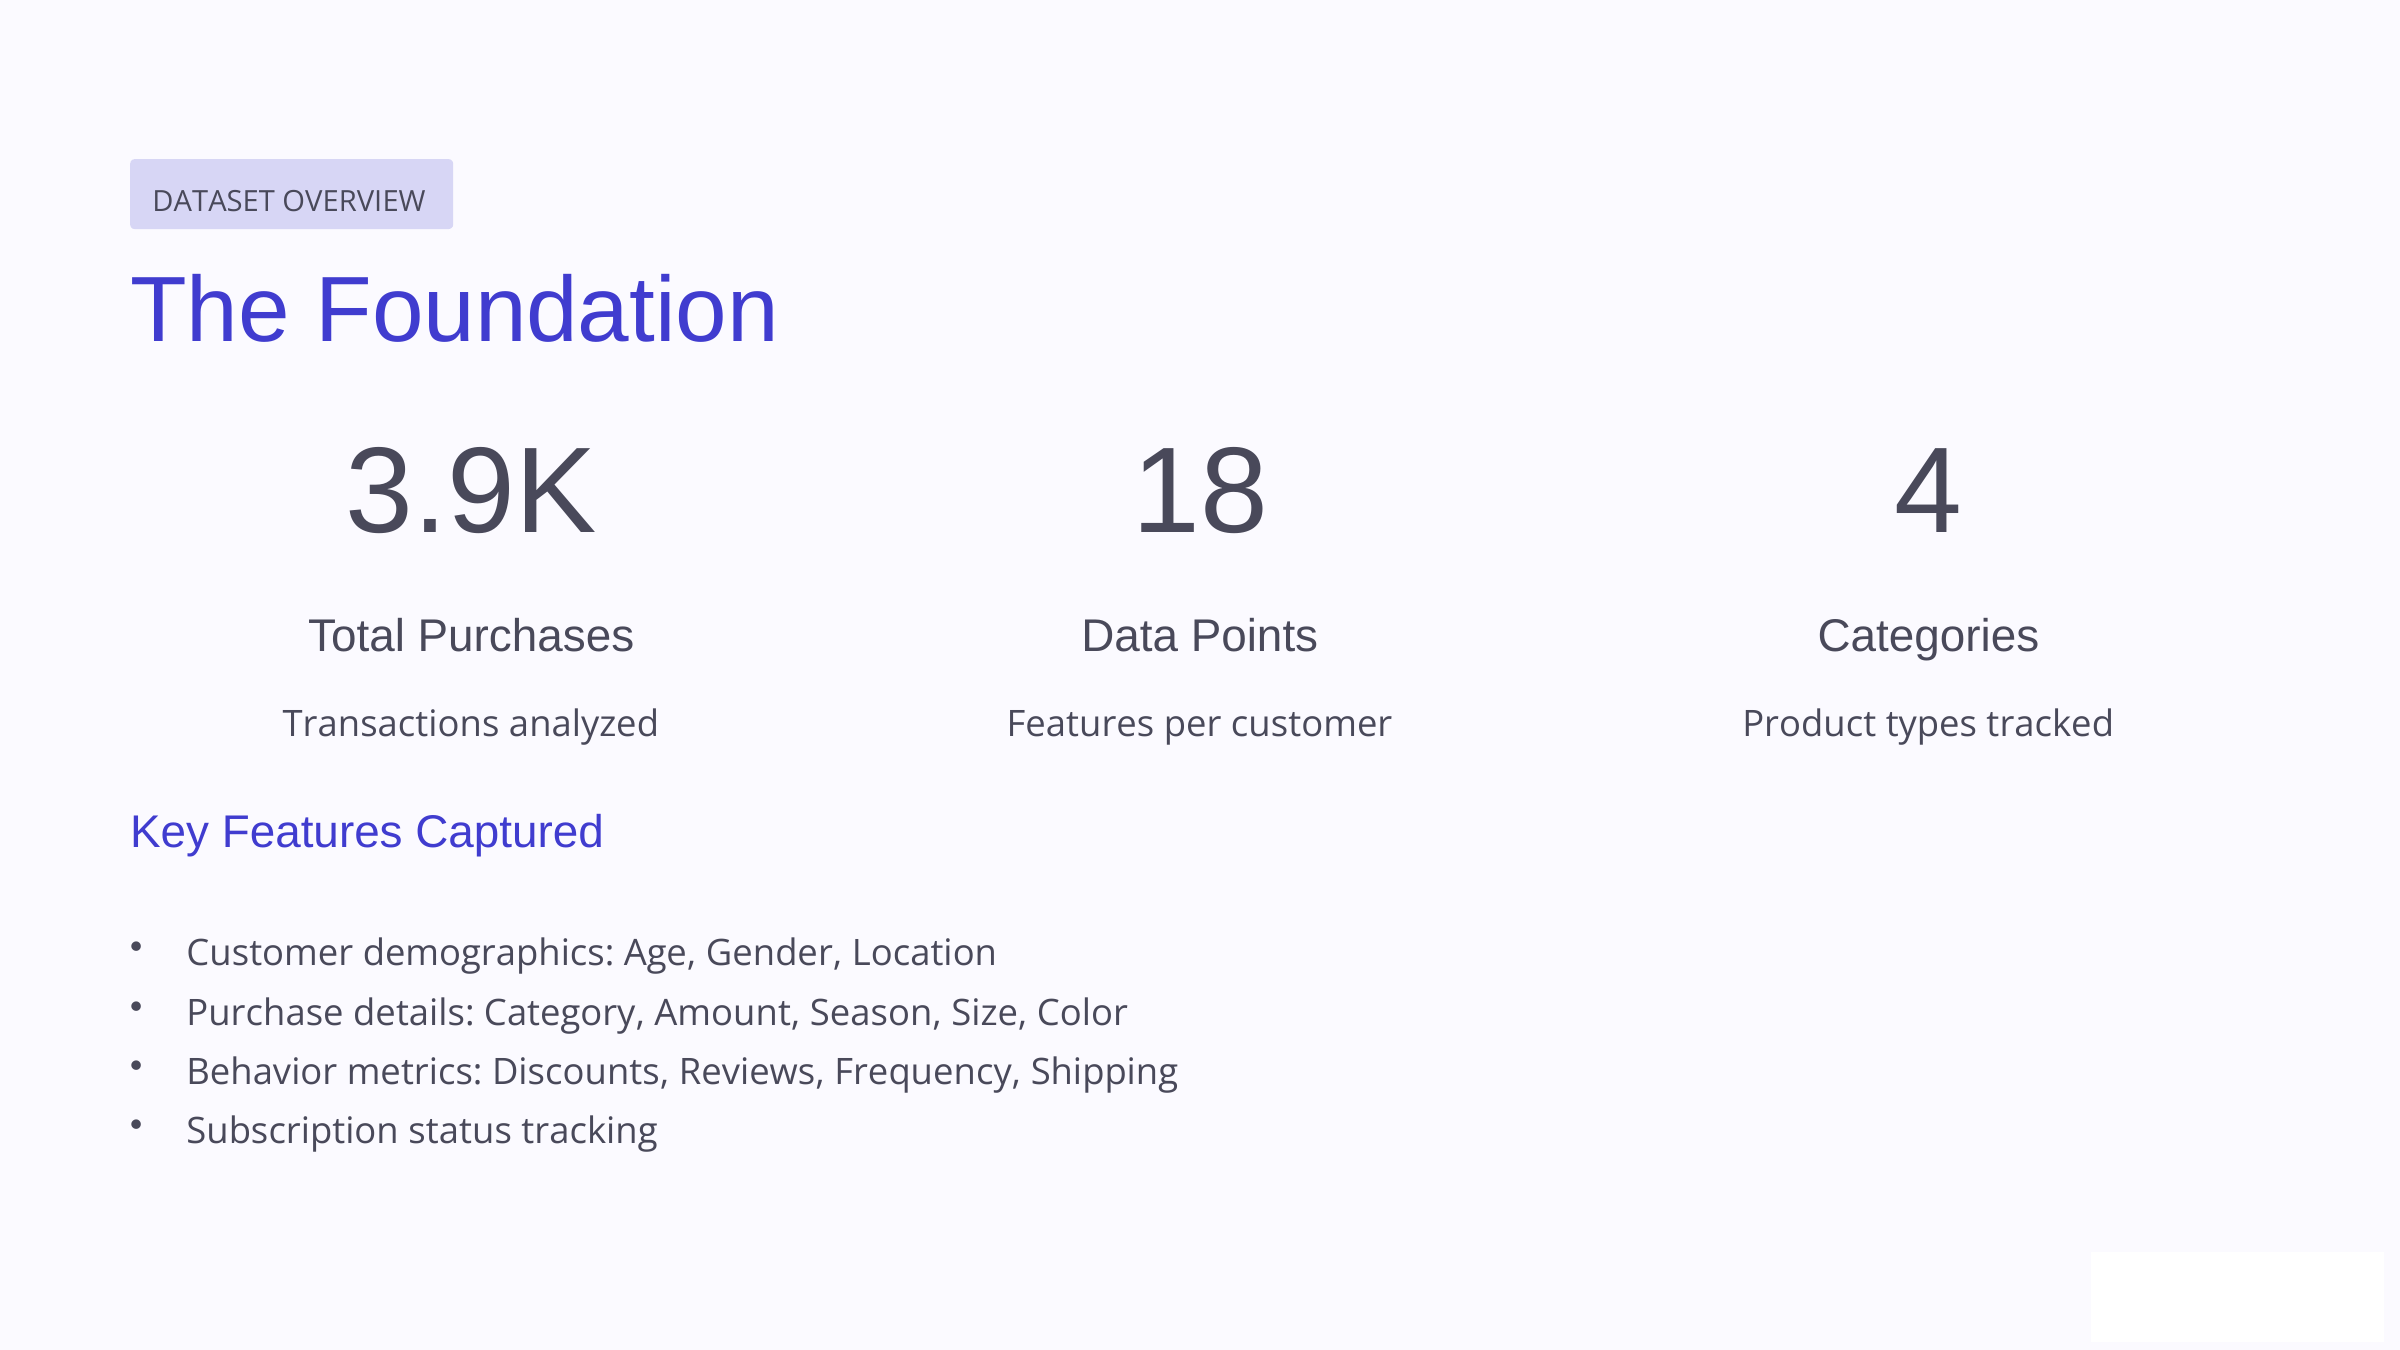

DATASET OVERVIEW
The Foundation
3.9K
18
4
Total Purchases
Data Points
Categories
Transactions analyzed
Features per customer
Product types tracked
Key Features Captured
Customer demographics: Age, Gender, Location
Purchase details: Category, Amount, Season, Size, Color
Behavior metrics: Discounts, Reviews, Frequency, Shipping
Subscription status tracking